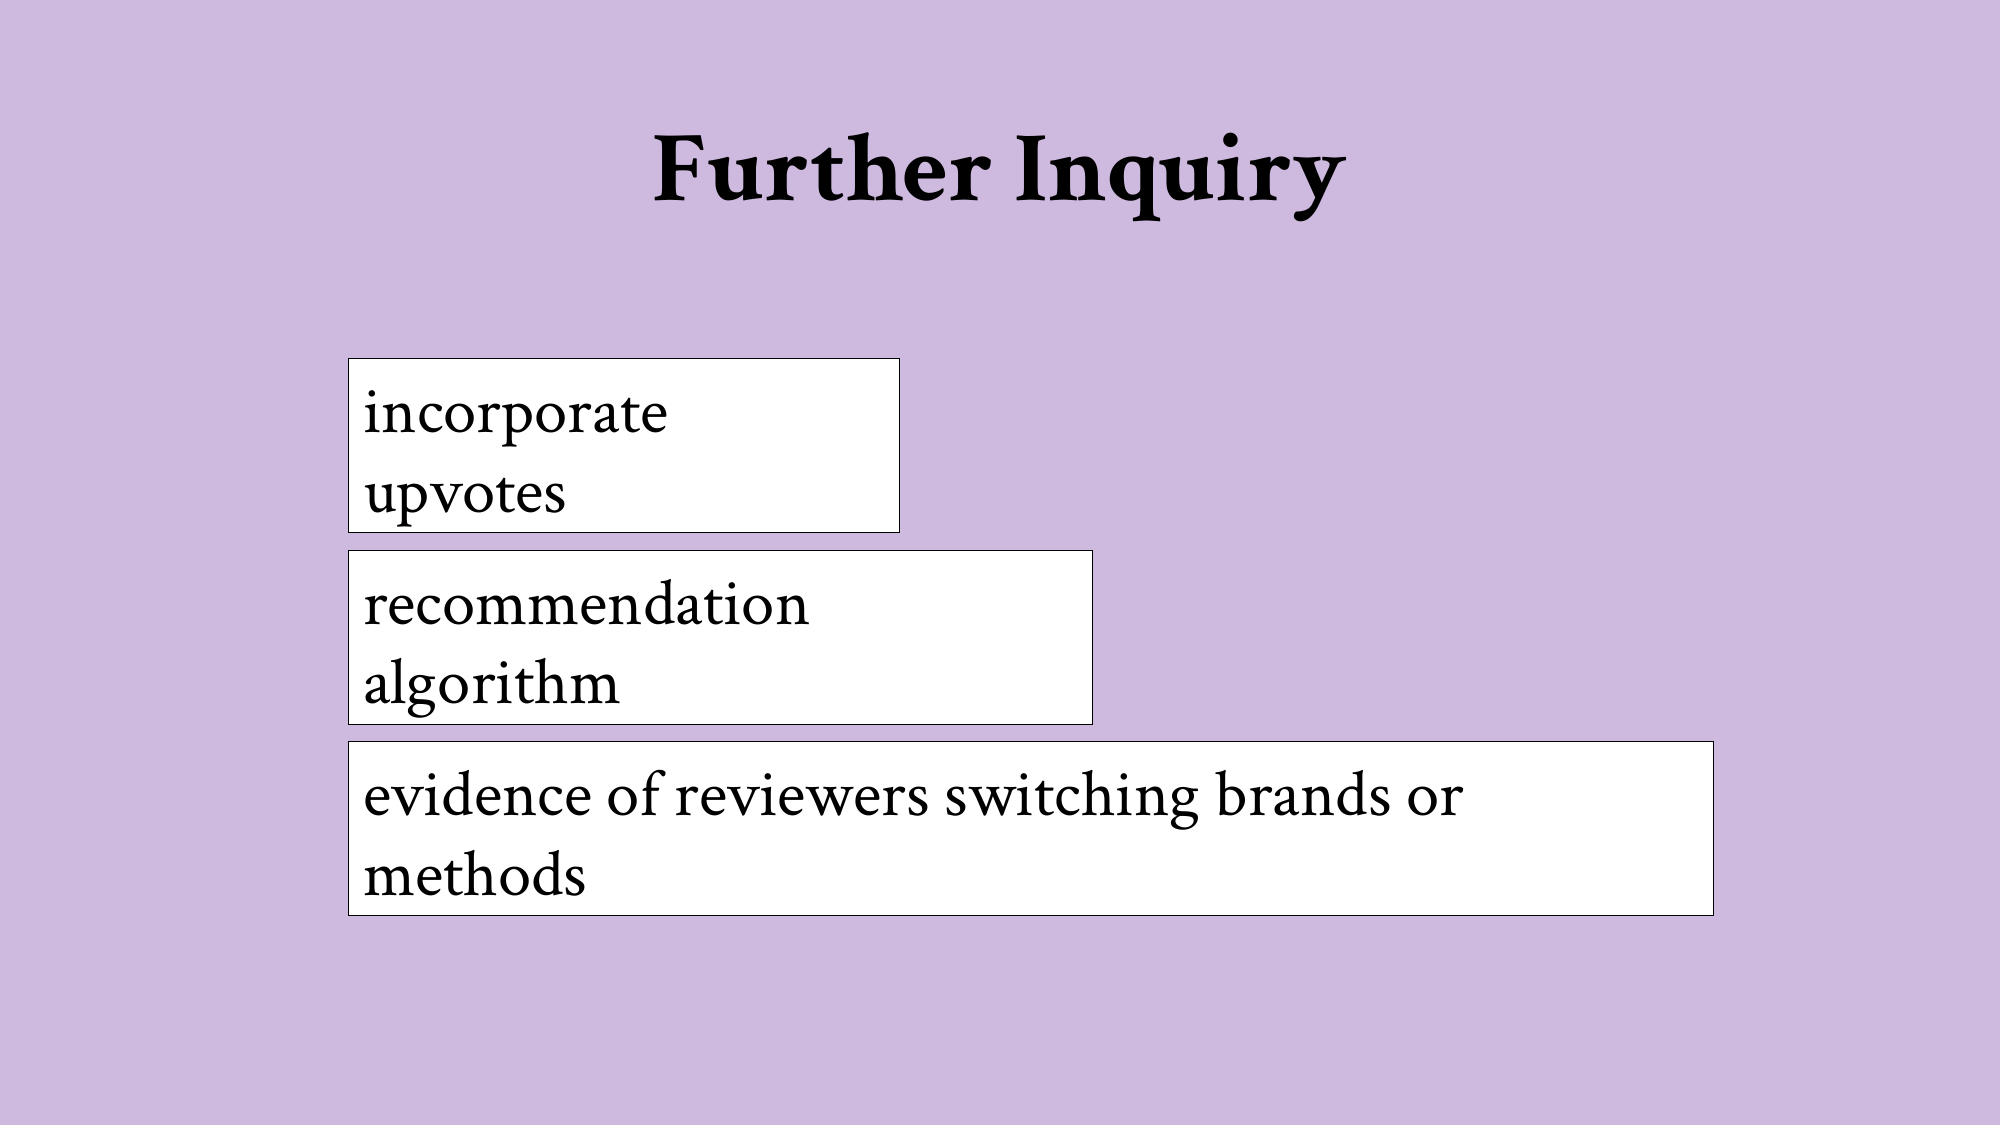

# Further Inquiry
incorporate upvotes
recommendation algorithm
evidence of reviewers switching brands or methods